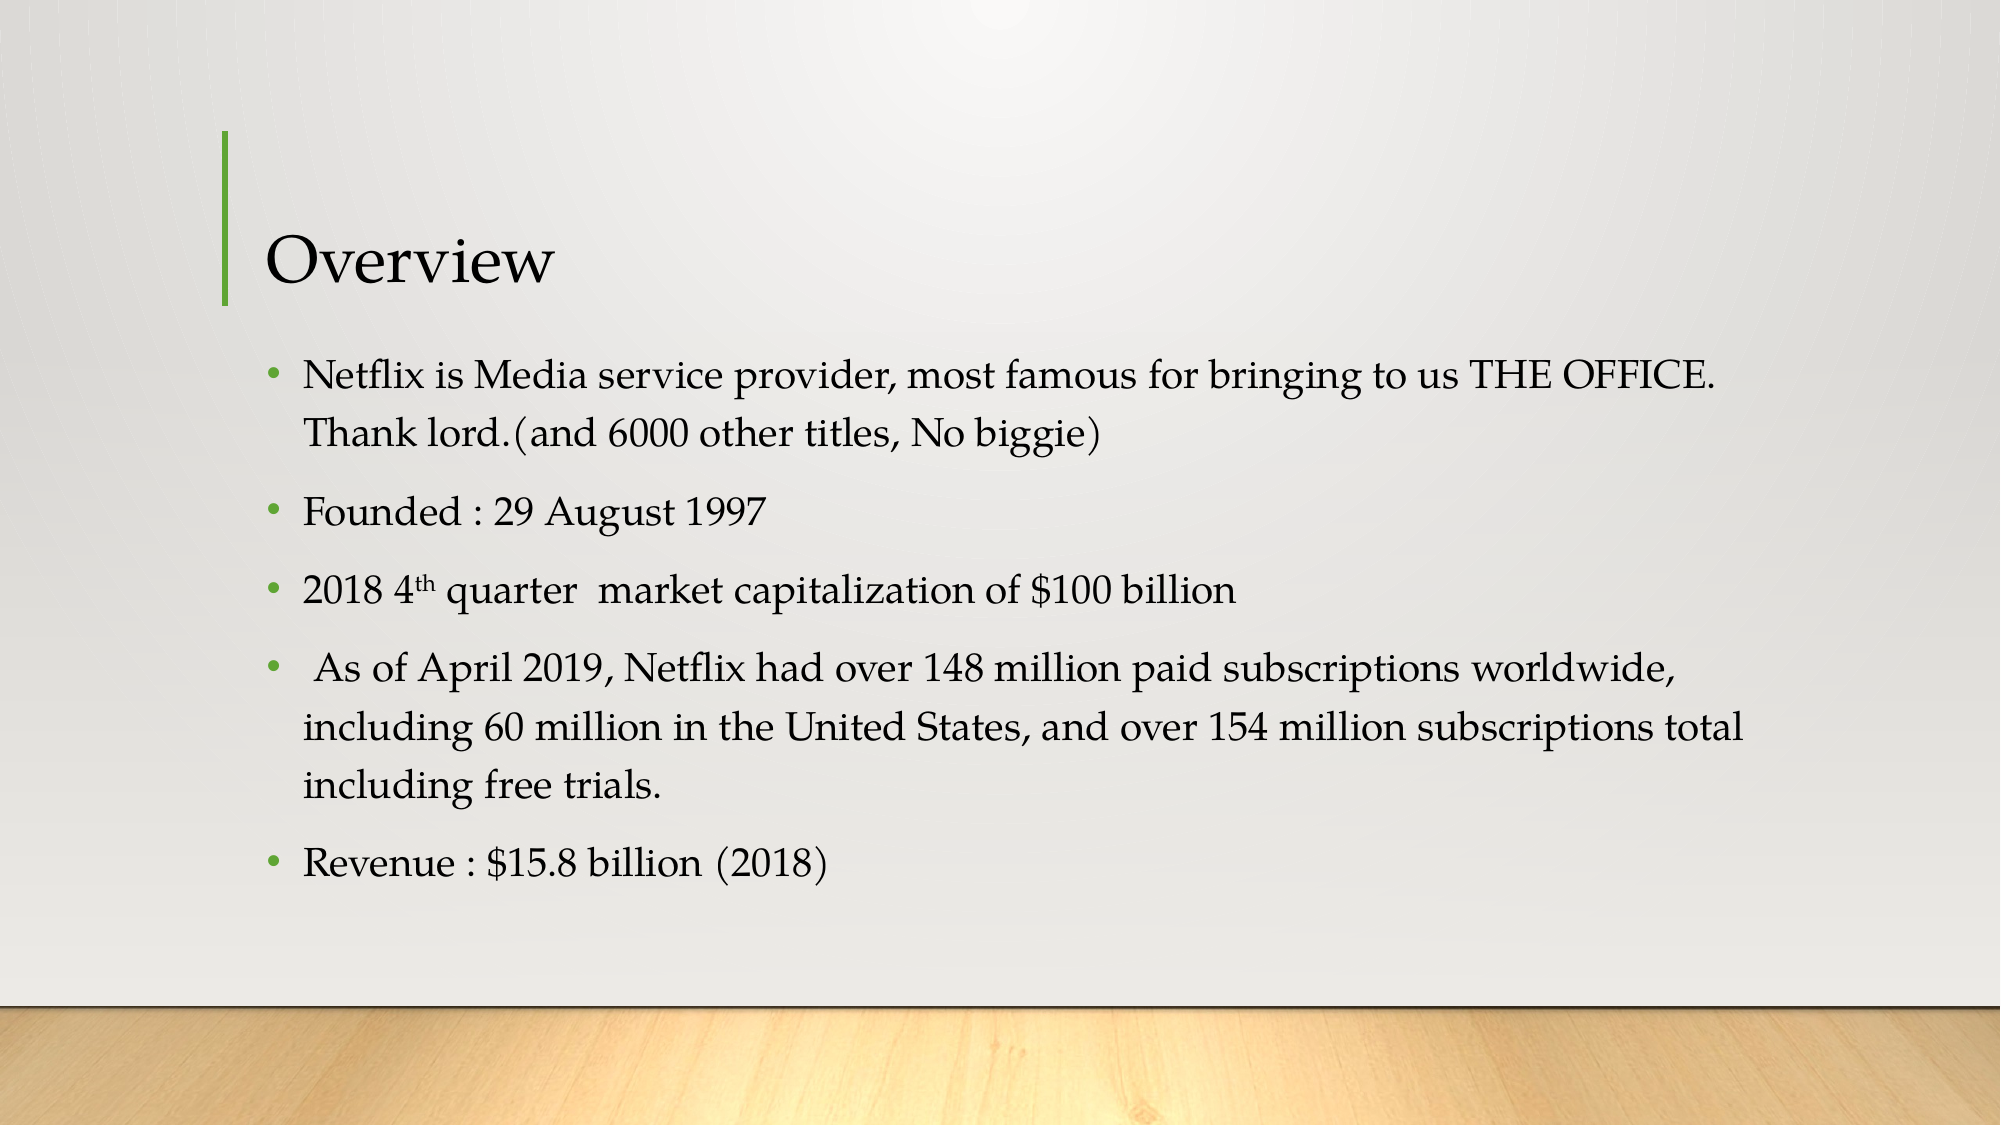

# Overview
Netflix is Media service provider, most famous for bringing to us THE OFFICE. Thank lord.(and 6000 other titles, No biggie)
Founded : 29 August 1997
2018 4th quarter  market capitalization of $100 billion
 As of April 2019, Netflix had over 148 million paid subscriptions worldwide, including 60 million in the United States, and over 154 million subscriptions total including free trials.
Revenue : $15.8 billion (2018)